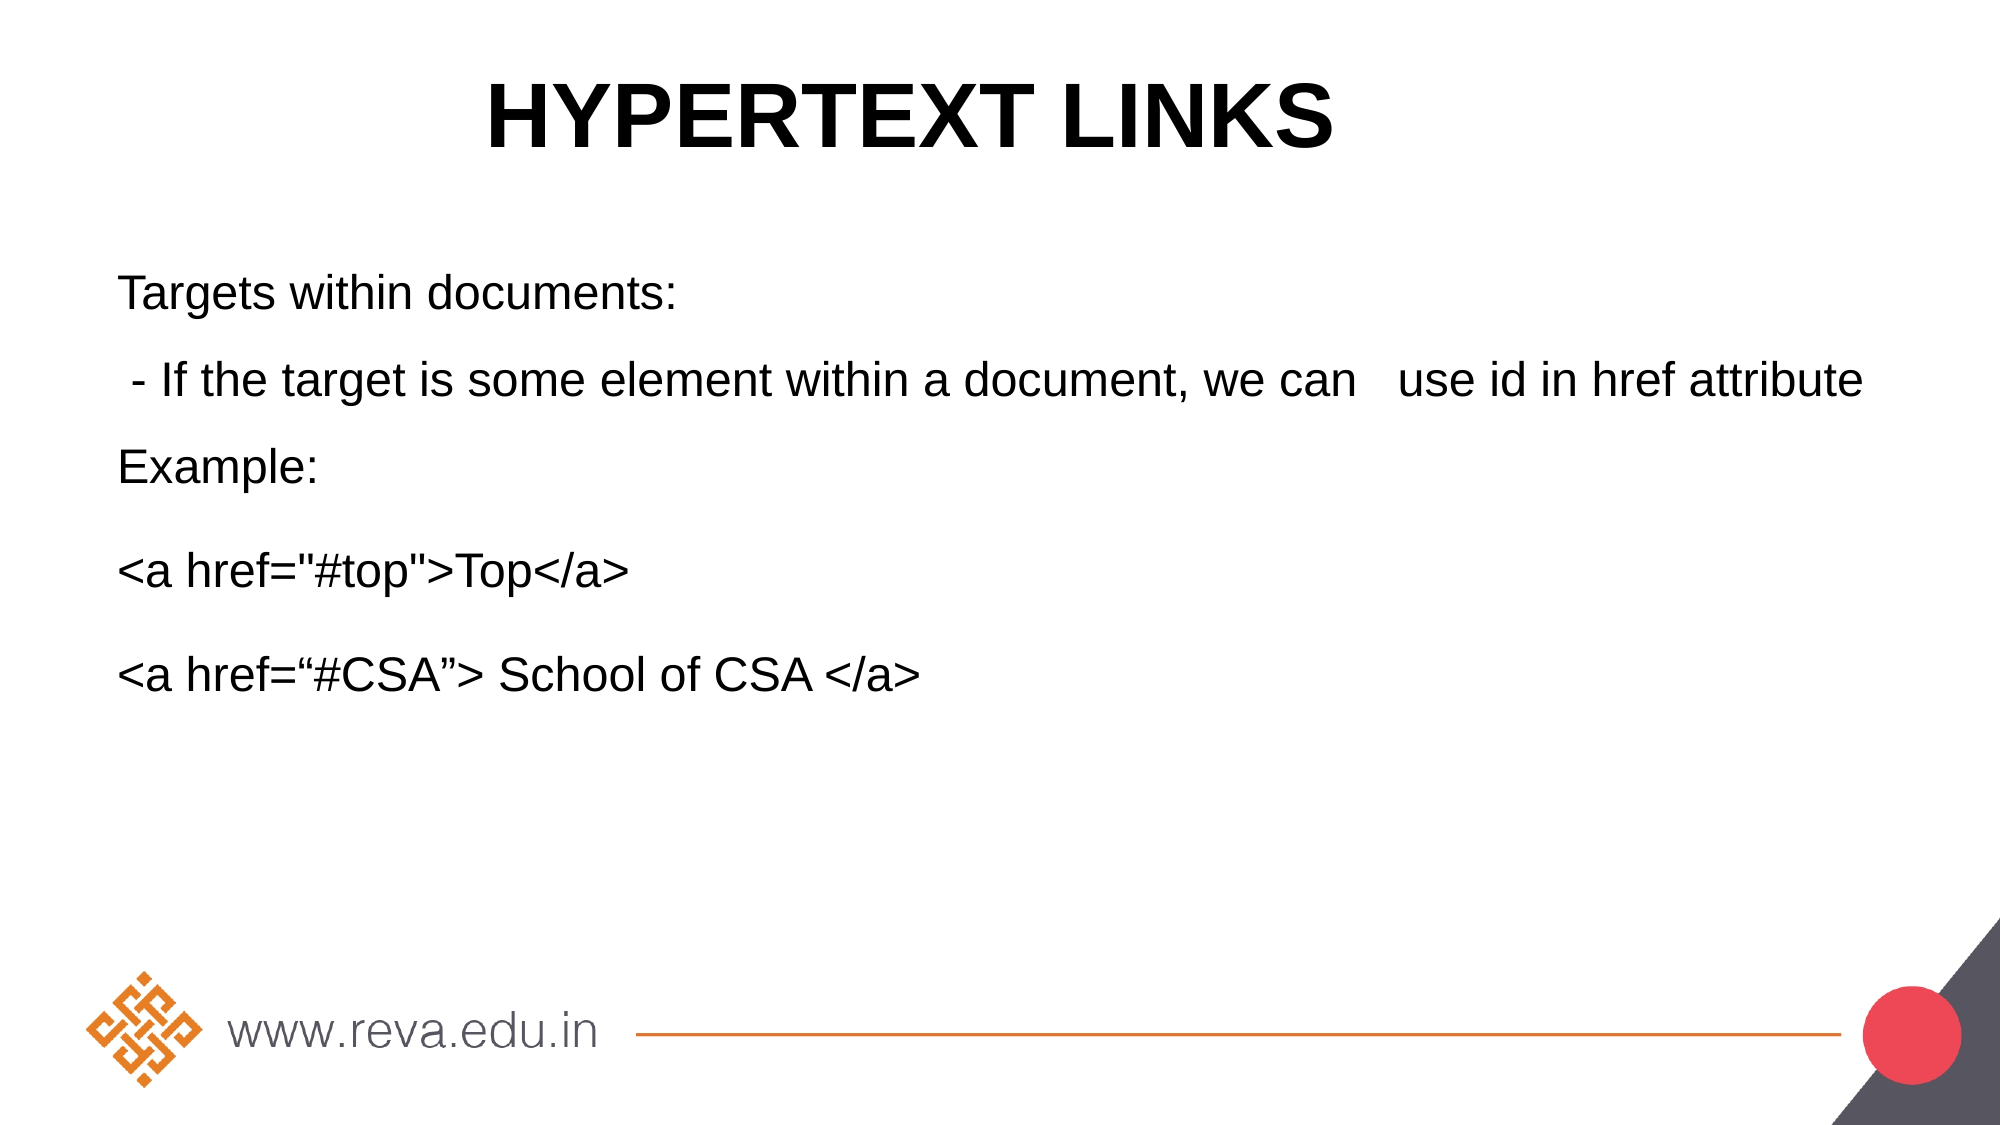

# Hypertext Links
Targets within documents:
 - If the target is some element within a document, we can   use id in href attribute
Example:
<a href="#top">Top</a>
<a href=“#CSA”> School of CSA </a>